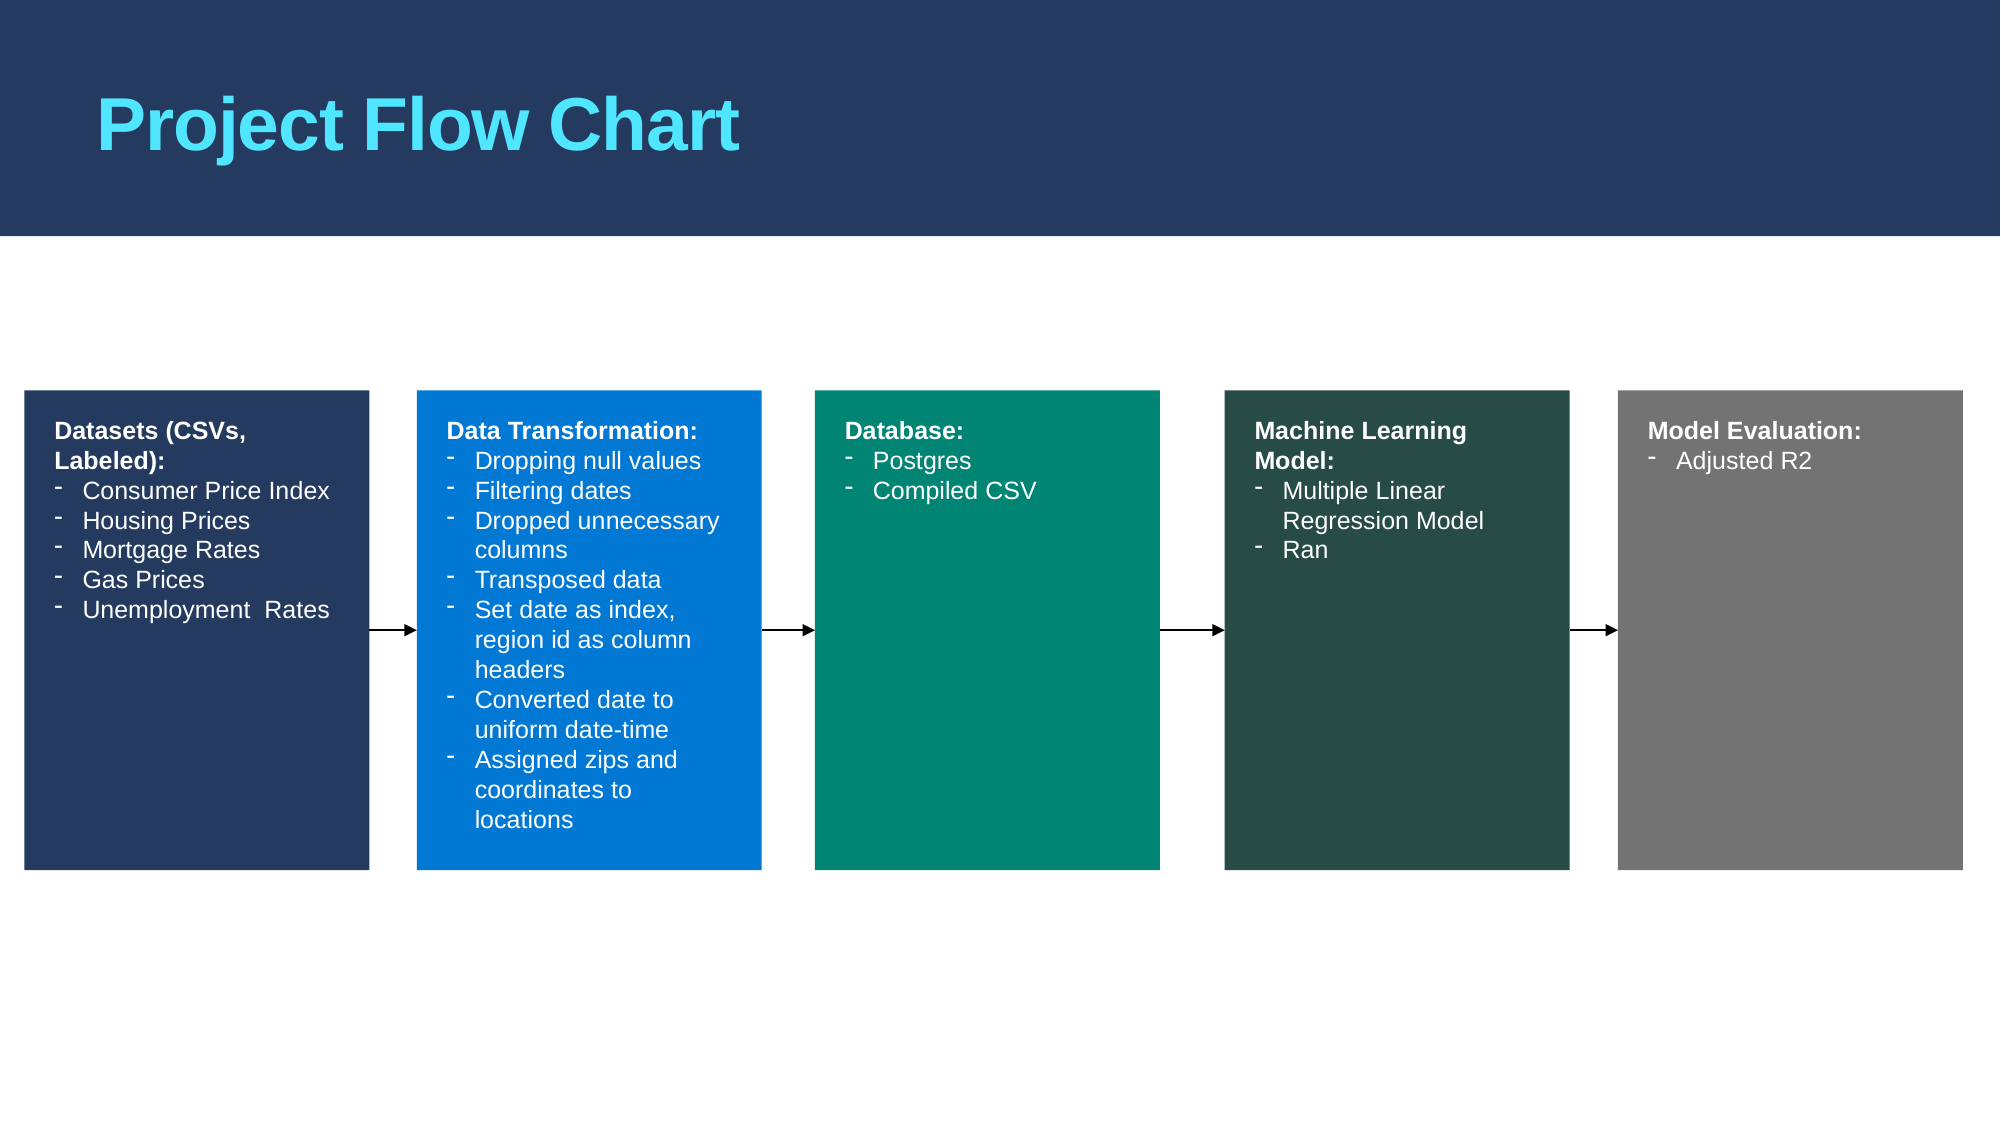

# Project Flow Chart
Datasets (CSVs, Labeled):
Consumer Price Index
Housing Prices
Mortgage Rates
Gas Prices
Unemployment  Rates
Data Transformation:
Dropping null values
Filtering dates
Dropped unnecessary columns
Transposed data
Set date as index, region id as column headers
Converted date to uniform date-time
Assigned zips and coordinates to locations
Database:
Postgres
Compiled CSV

Machine Learning Model:
Multiple Linear Regression Model
Ran
Model Evaluation:
Adjusted R2